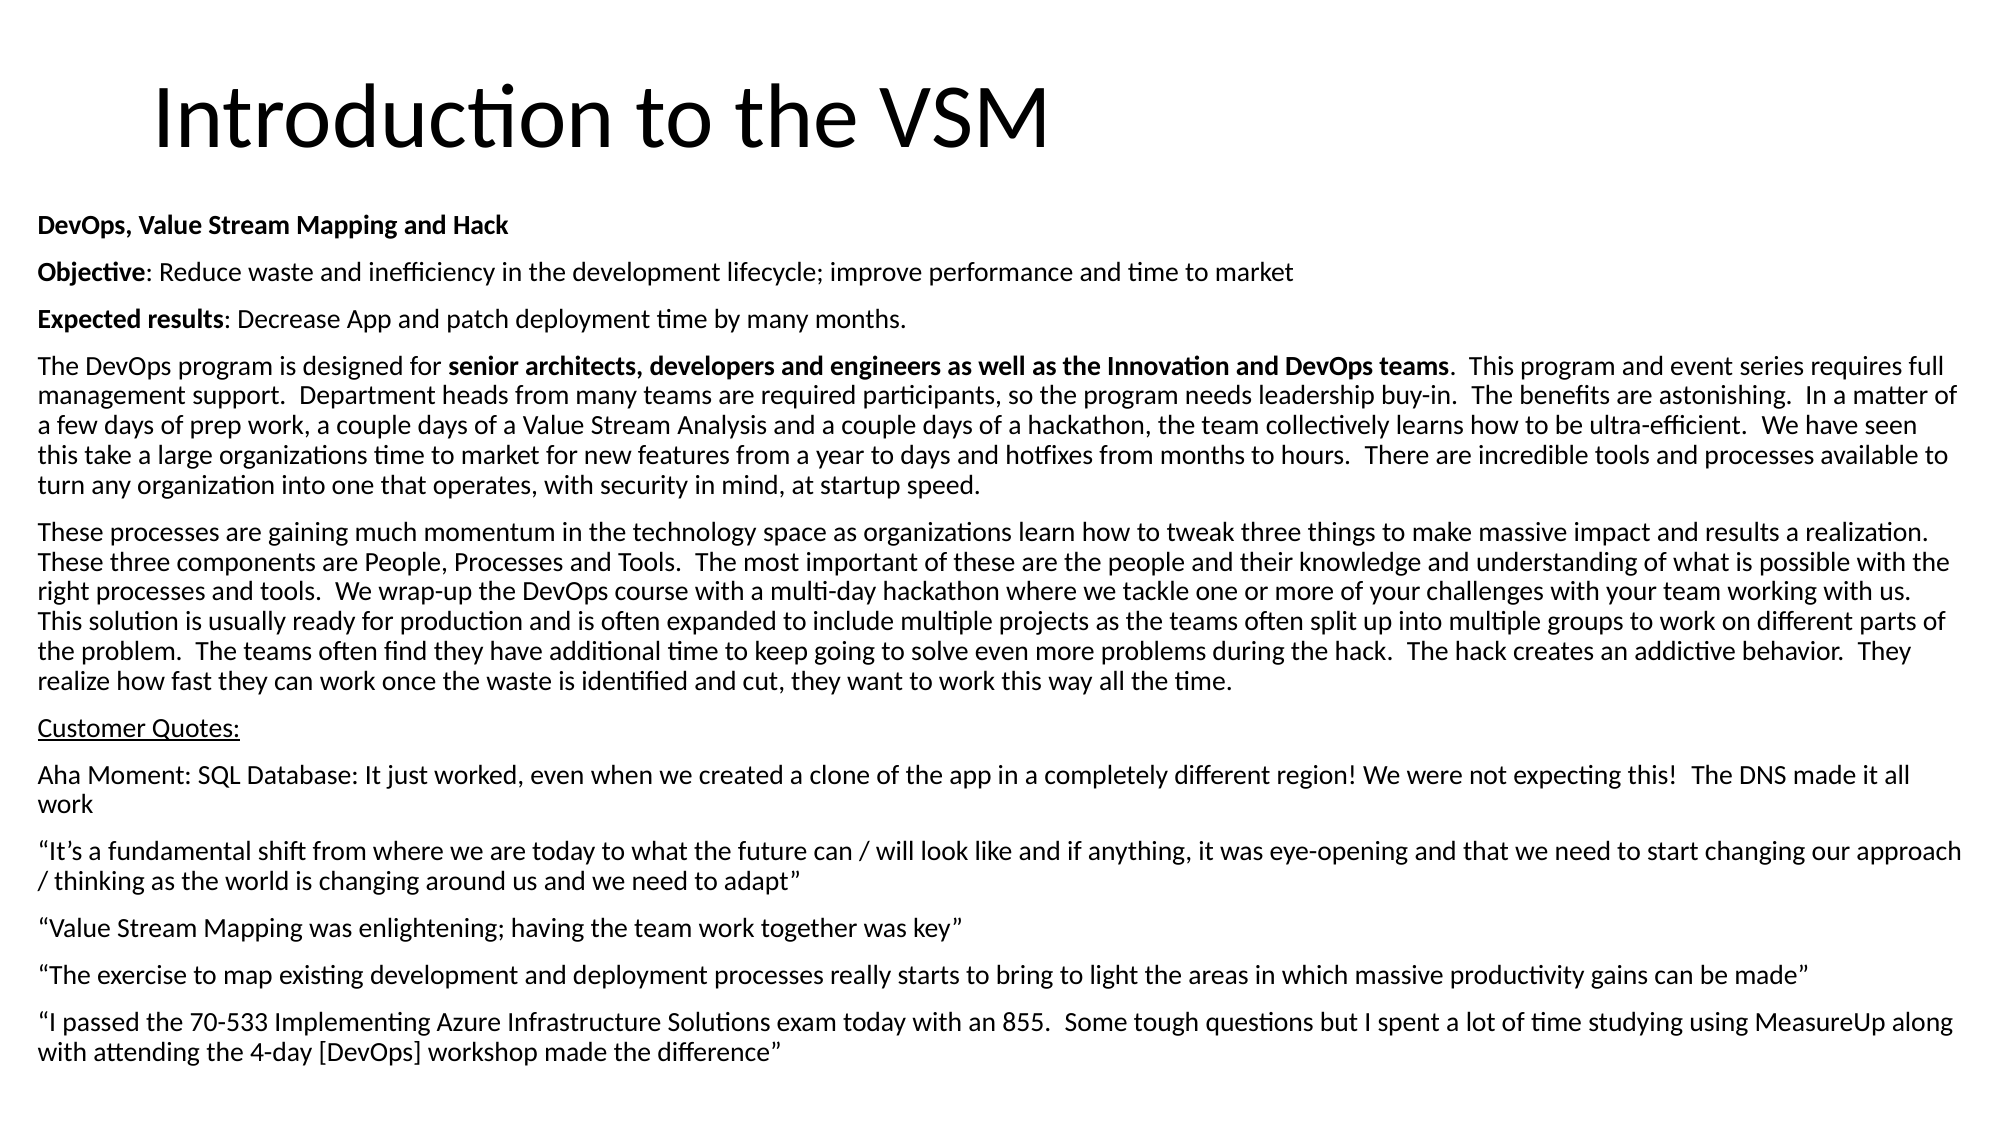

# Introduction to the VSM
DevOps, Value Stream Mapping and Hack
Objective: Reduce waste and inefficiency in the development lifecycle; improve performance and time to market
Expected results: Decrease App and patch deployment time by many months.
The DevOps program is designed for senior architects, developers and engineers as well as the Innovation and DevOps teams.  This program and event series requires full management support.  Department heads from many teams are required participants, so the program needs leadership buy-in.  The benefits are astonishing.  In a matter of a few days of prep work, a couple days of a Value Stream Analysis and a couple days of a hackathon, the team collectively learns how to be ultra-efficient.  We have seen this take a large organizations time to market for new features from a year to days and hotfixes from months to hours.  There are incredible tools and processes available to turn any organization into one that operates, with security in mind, at startup speed.
These processes are gaining much momentum in the technology space as organizations learn how to tweak three things to make massive impact and results a realization.  These three components are People, Processes and Tools.  The most important of these are the people and their knowledge and understanding of what is possible with the right processes and tools.  We wrap-up the DevOps course with a multi-day hackathon where we tackle one or more of your challenges with your team working with us.  This solution is usually ready for production and is often expanded to include multiple projects as the teams often split up into multiple groups to work on different parts of the problem.  The teams often find they have additional time to keep going to solve even more problems during the hack.  The hack creates an addictive behavior.  They realize how fast they can work once the waste is identified and cut, they want to work this way all the time.
Customer Quotes:
Aha Moment: SQL Database: It just worked, even when we created a clone of the app in a completely different region! We were not expecting this!  The DNS made it all work
“It’s a fundamental shift from where we are today to what the future can / will look like and if anything, it was eye-opening and that we need to start changing our approach / thinking as the world is changing around us and we need to adapt”
“Value Stream Mapping was enlightening; having the team work together was key”
“The exercise to map existing development and deployment processes really starts to bring to light the areas in which massive productivity gains can be made”
“I passed the 70-533 Implementing Azure Infrastructure Solutions exam today with an 855.  Some tough questions but I spent a lot of time studying using MeasureUp along with attending the 4-day [DevOps] workshop made the difference”